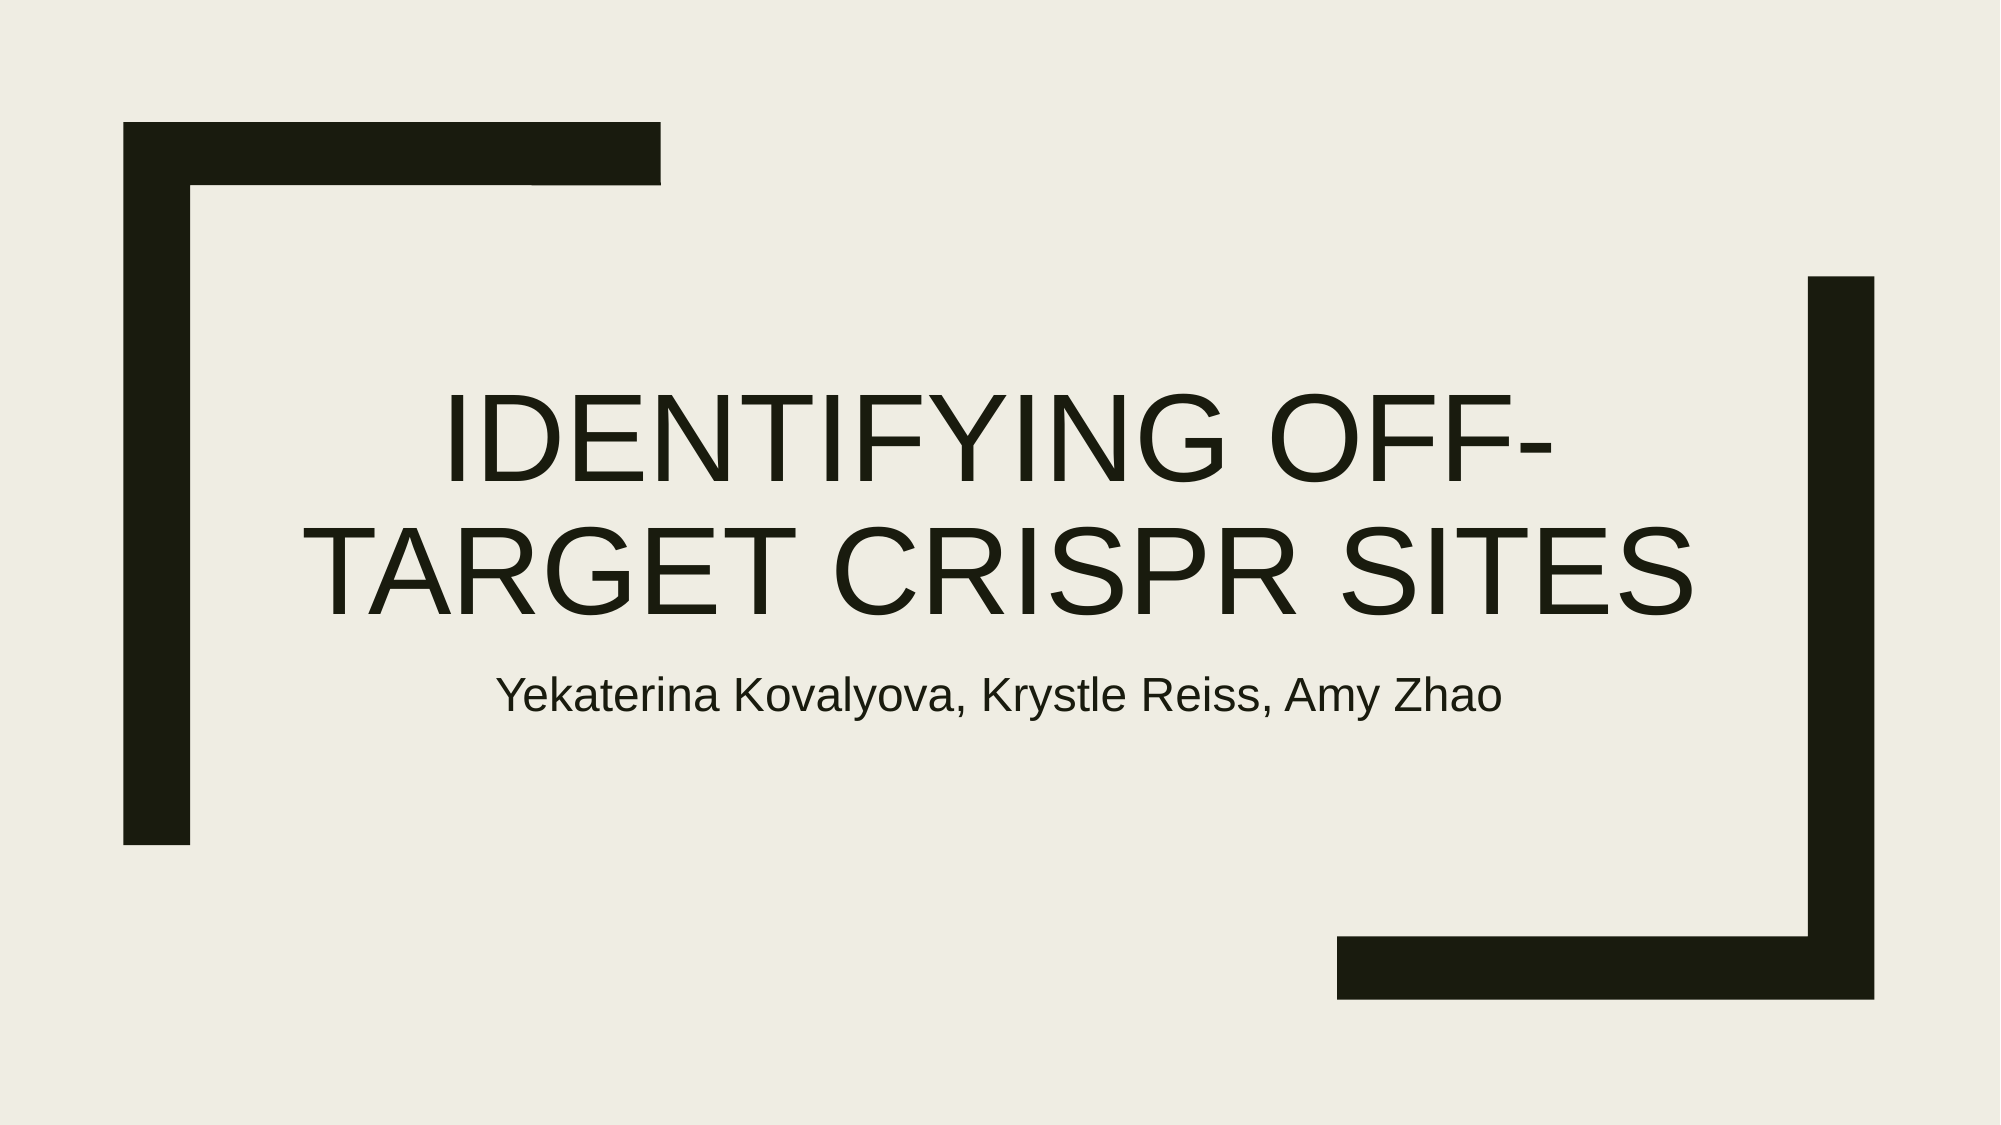

# Identifying off-target crispr sites
Yekaterina Kovalyova, Krystle Reiss, Amy Zhao